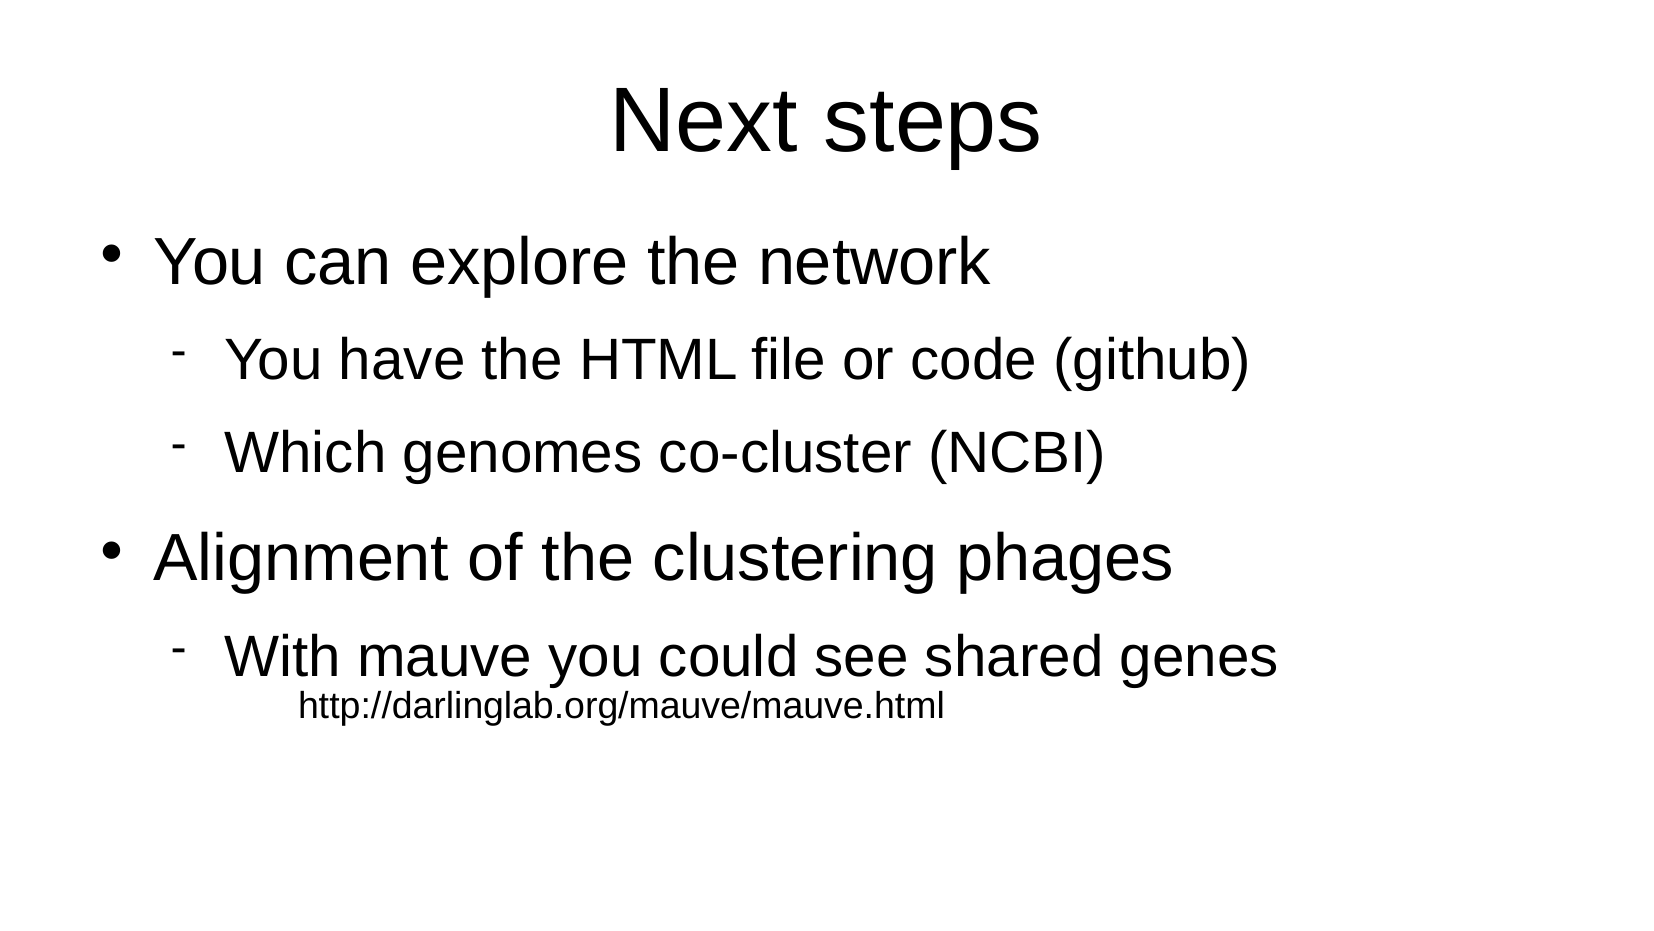

Next steps
You can explore the network
You have the HTML file or code (github)
Which genomes co-cluster (NCBI)
Alignment of the clustering phages
With mauve you could see shared genes
http://darlinglab.org/mauve/mauve.html